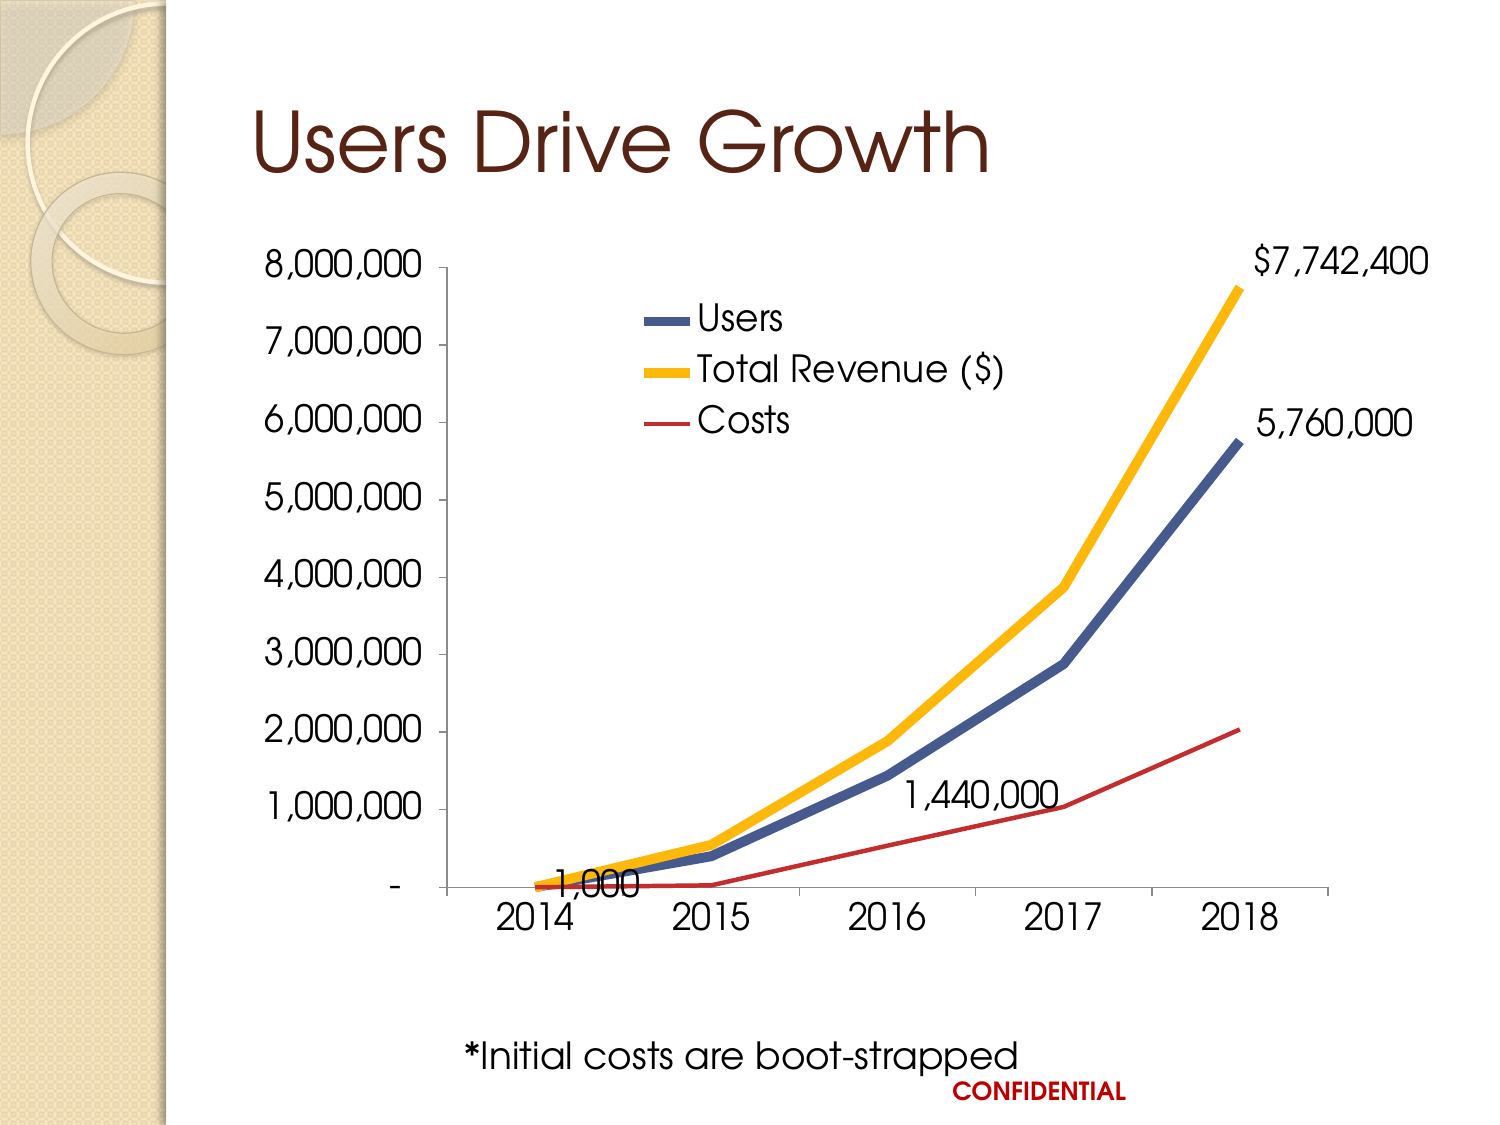

# Users Drive Growth

### Chart

| Category | Users | Total Revenue ($) | Costs |
|---|---|---|---|
| 2014 | 1000.0 | 0.0 | 0.0 |
| 2015 | 400000.0 | 546000.0 | 24000.0 |
| 2016 | 1440000.0 | 1885600.0 | 536000.0 |
| 2017 | 2880000.0 | 3871200.0 | 1036000.0 |
| 2018 | 5760000.0 | 7742400.0 | 2036000.0 |
*Initial costs are boot-strapped
CONFIDENTIAL